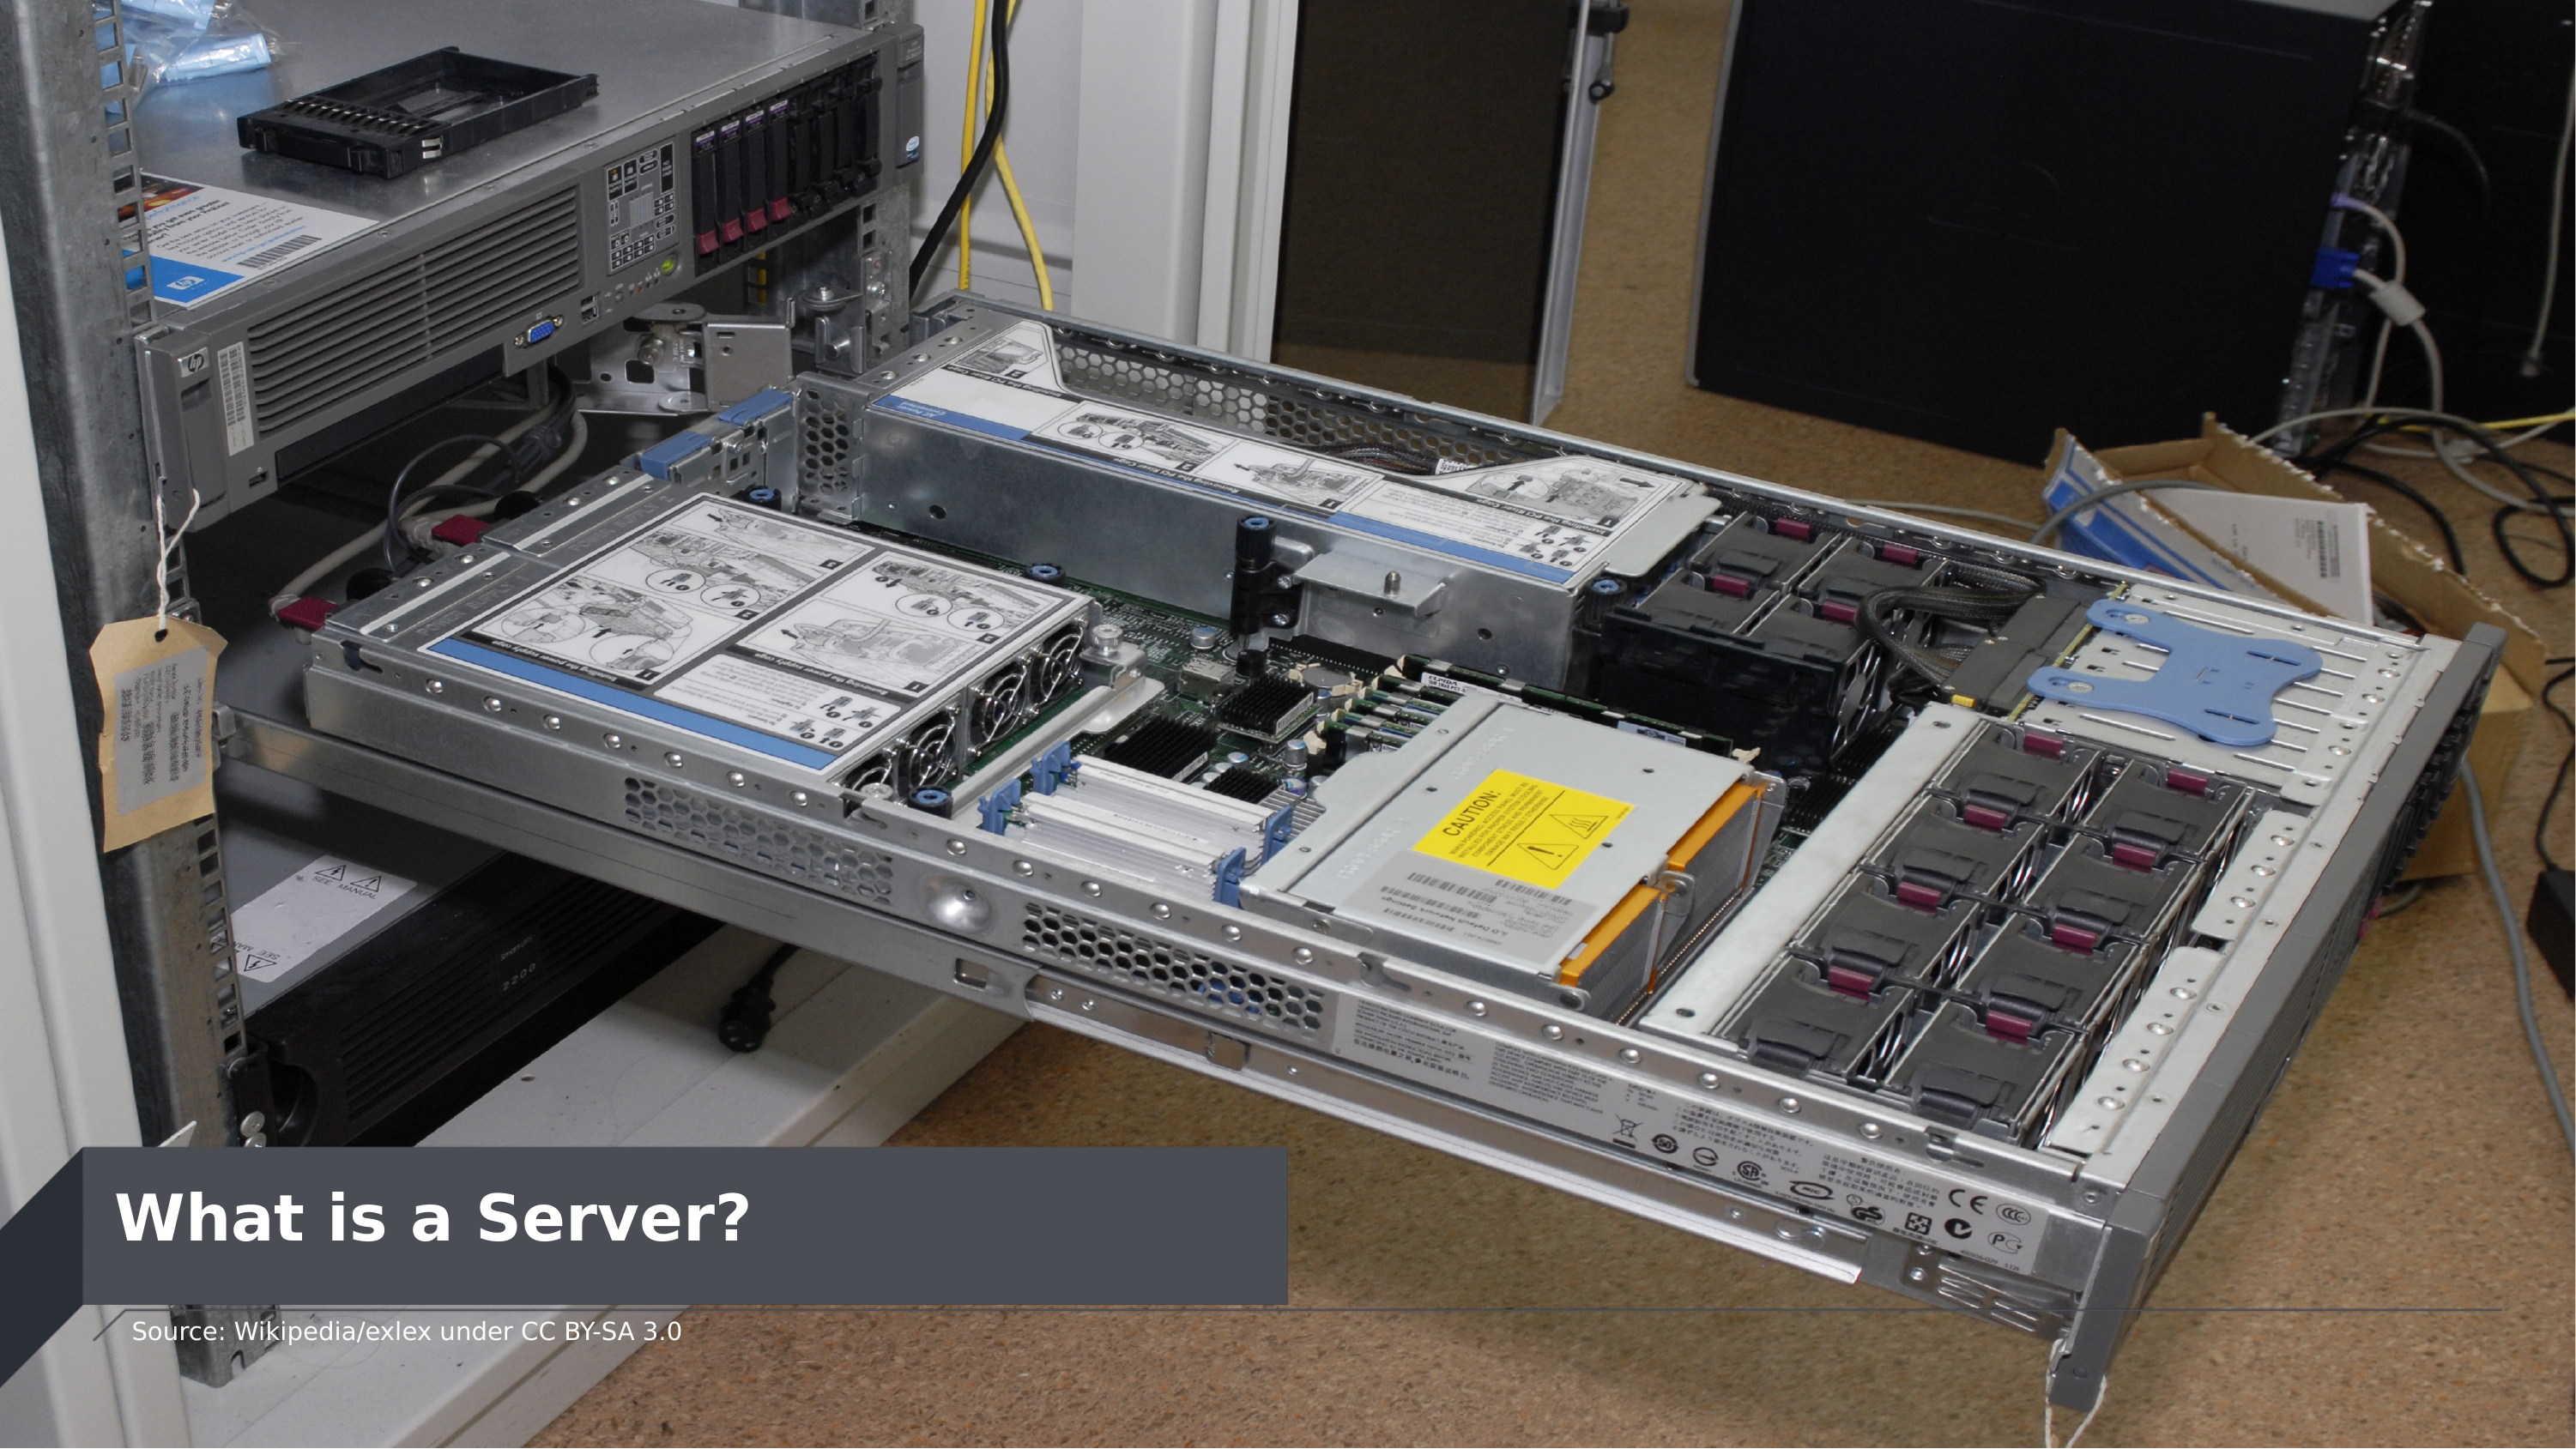

# What is a Server?
Source: Wikipedia/exlex under CC BY-SA 3.0